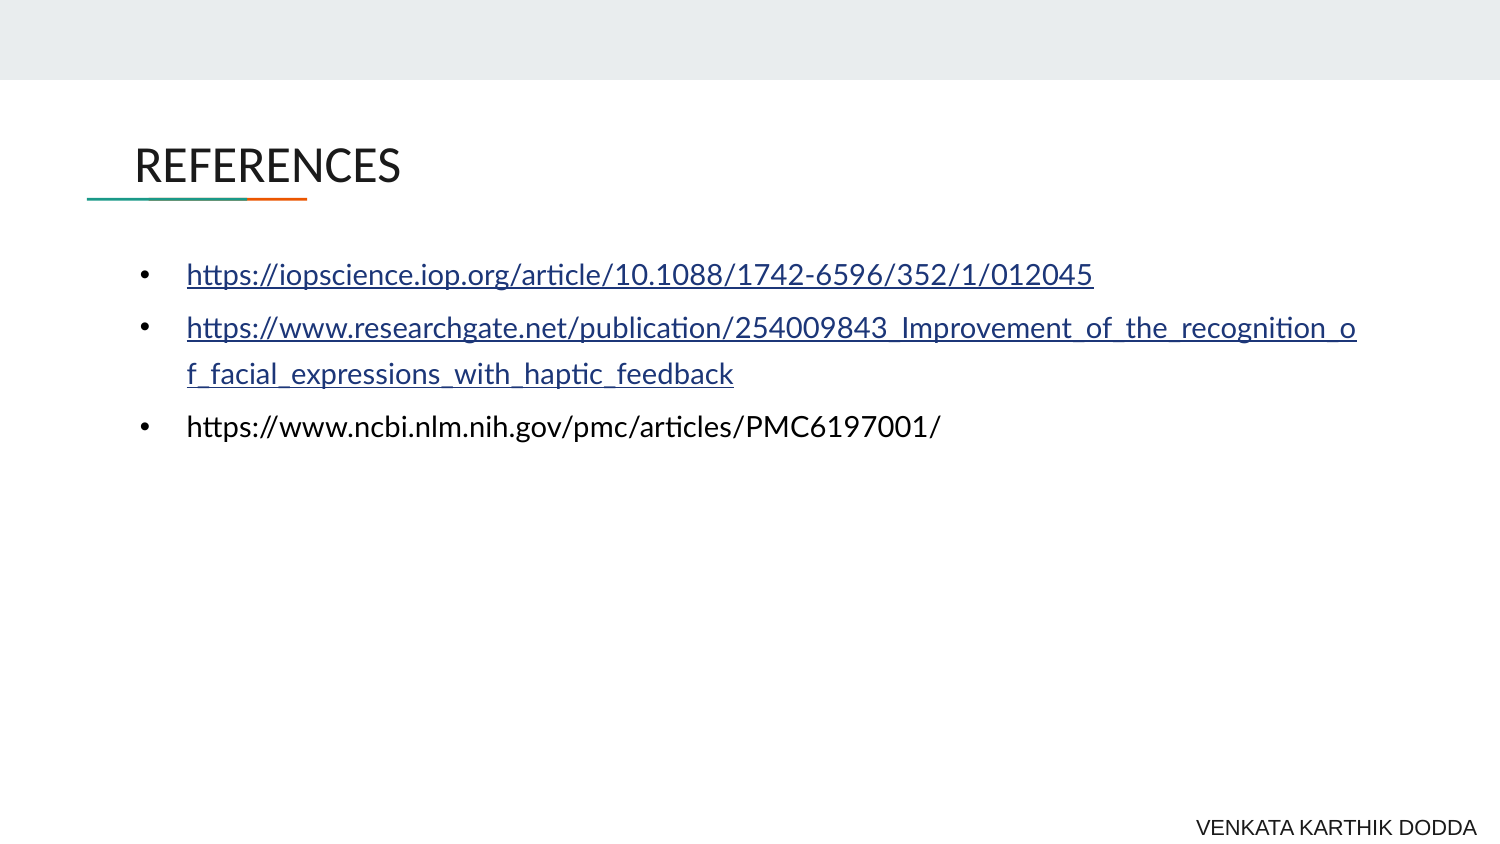

REFERENCES
https://iopscience.iop.org/article/10.1088/1742-6596/352/1/012045
https://www.researchgate.net/publication/254009843_Improvement_of_the_recognition_of_facial_expressions_with_haptic_feedback
https://www.ncbi.nlm.nih.gov/pmc/articles/PMC6197001/
VENKATA KARTHIK DODDA